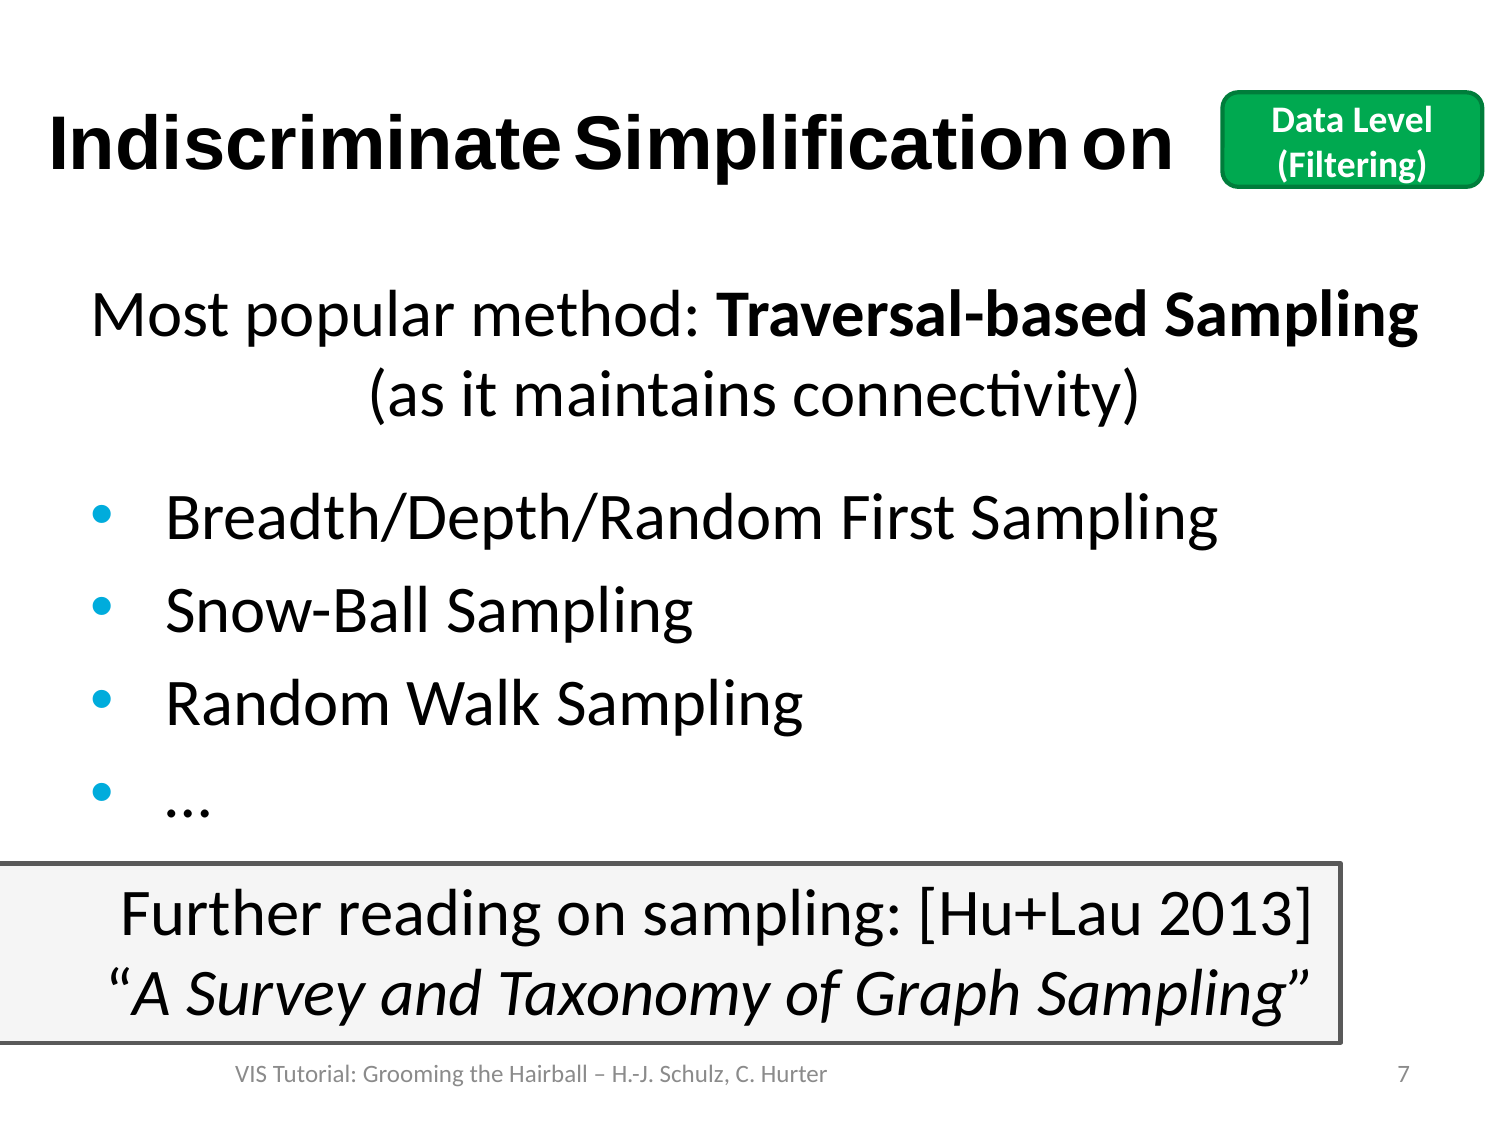

# Indiscriminate Simplification on
Data Level (Filtering)
Most popular method: Traversal-based Sampling
(as it maintains connectivity)

Breadth/Depth/Random First Sampling
Snow-Ball Sampling
Random Walk Sampling
…

  Further reading on sampling: [Hu+Lau 2013]
 “A Survey and Taxonomy of Graph Sampling”

VIS Tutorial: Grooming the Hairball – H.-J. Schulz, C. Hurter
7